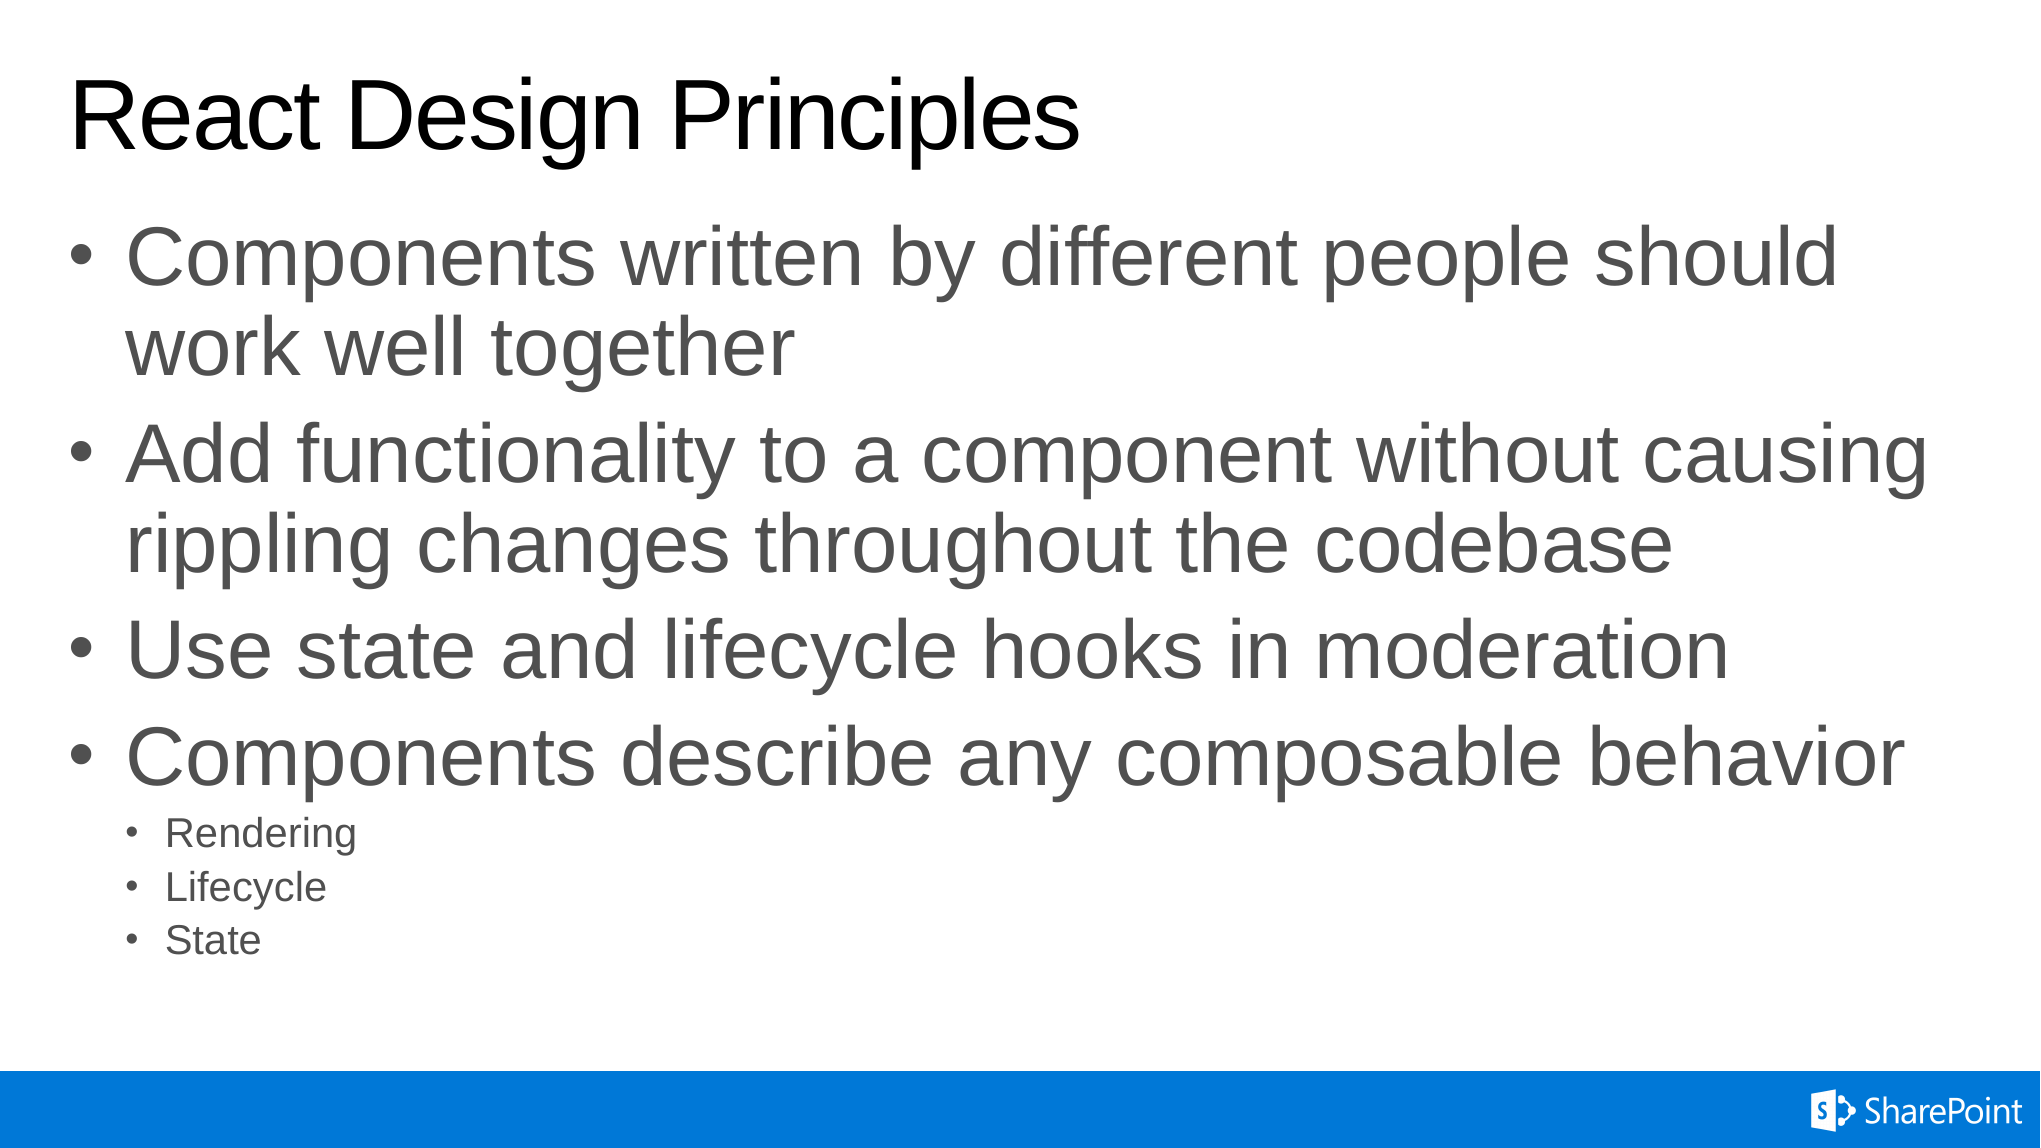

# React Design Principles
Components written by different people should work well together
Add functionality to a component without causing rippling changes throughout the codebase
Use state and lifecycle hooks in moderation
Components describe any composable behavior
Rendering
Lifecycle
State